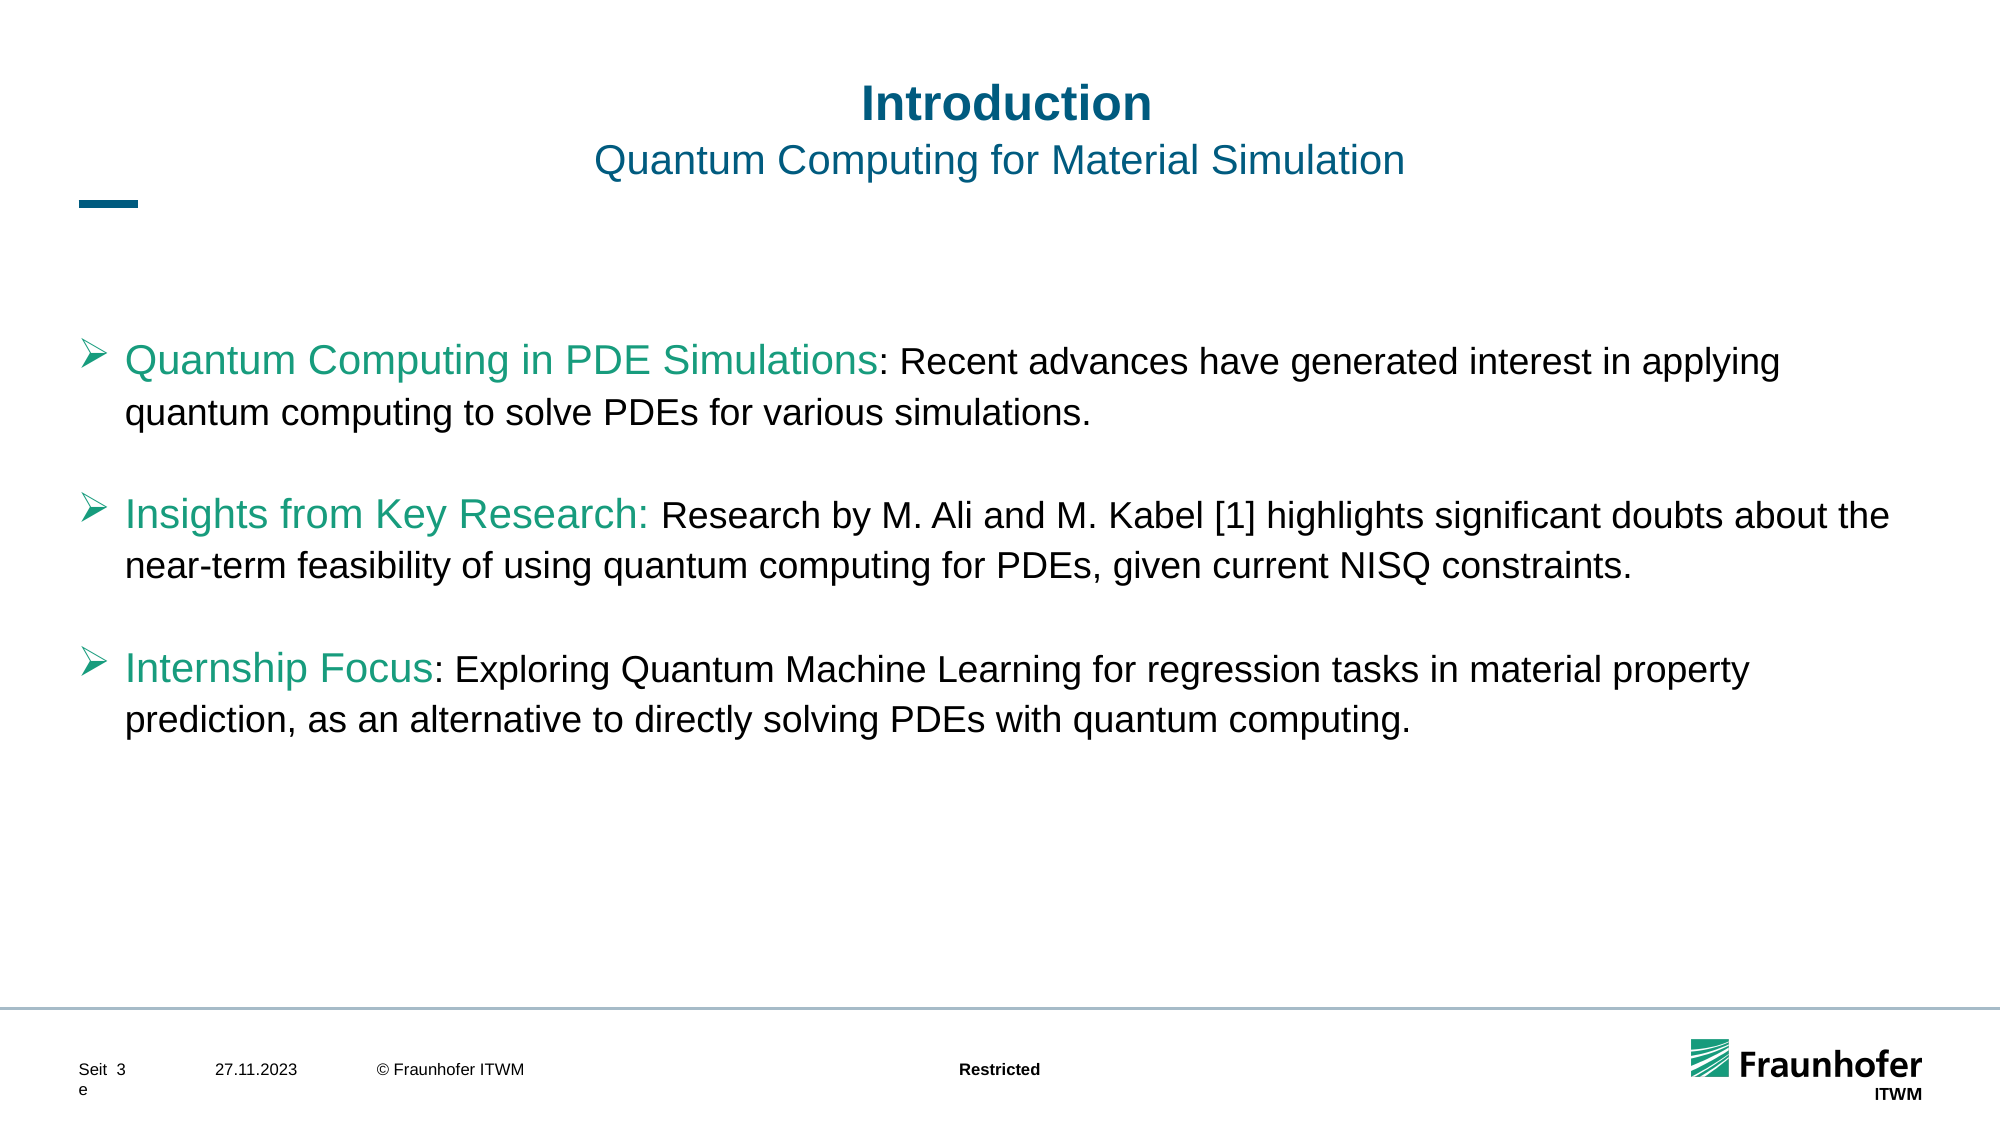

# Introduction
Quantum Computing for Material Simulation
Quantum Computing in PDE Simulations: Recent advances have generated interest in applying quantum computing to solve PDEs for various simulations.

Insights from Key Research: Research by M. Ali and M. Kabel [1] highlights significant doubts about the near-term feasibility of using quantum computing for PDEs, given current NISQ constraints.

Internship Focus: Exploring Quantum Machine Learning for regression tasks in material property prediction, as an alternative to directly solving PDEs with quantum computing.

3
27.11.2023
© Fraunhofer ITWM